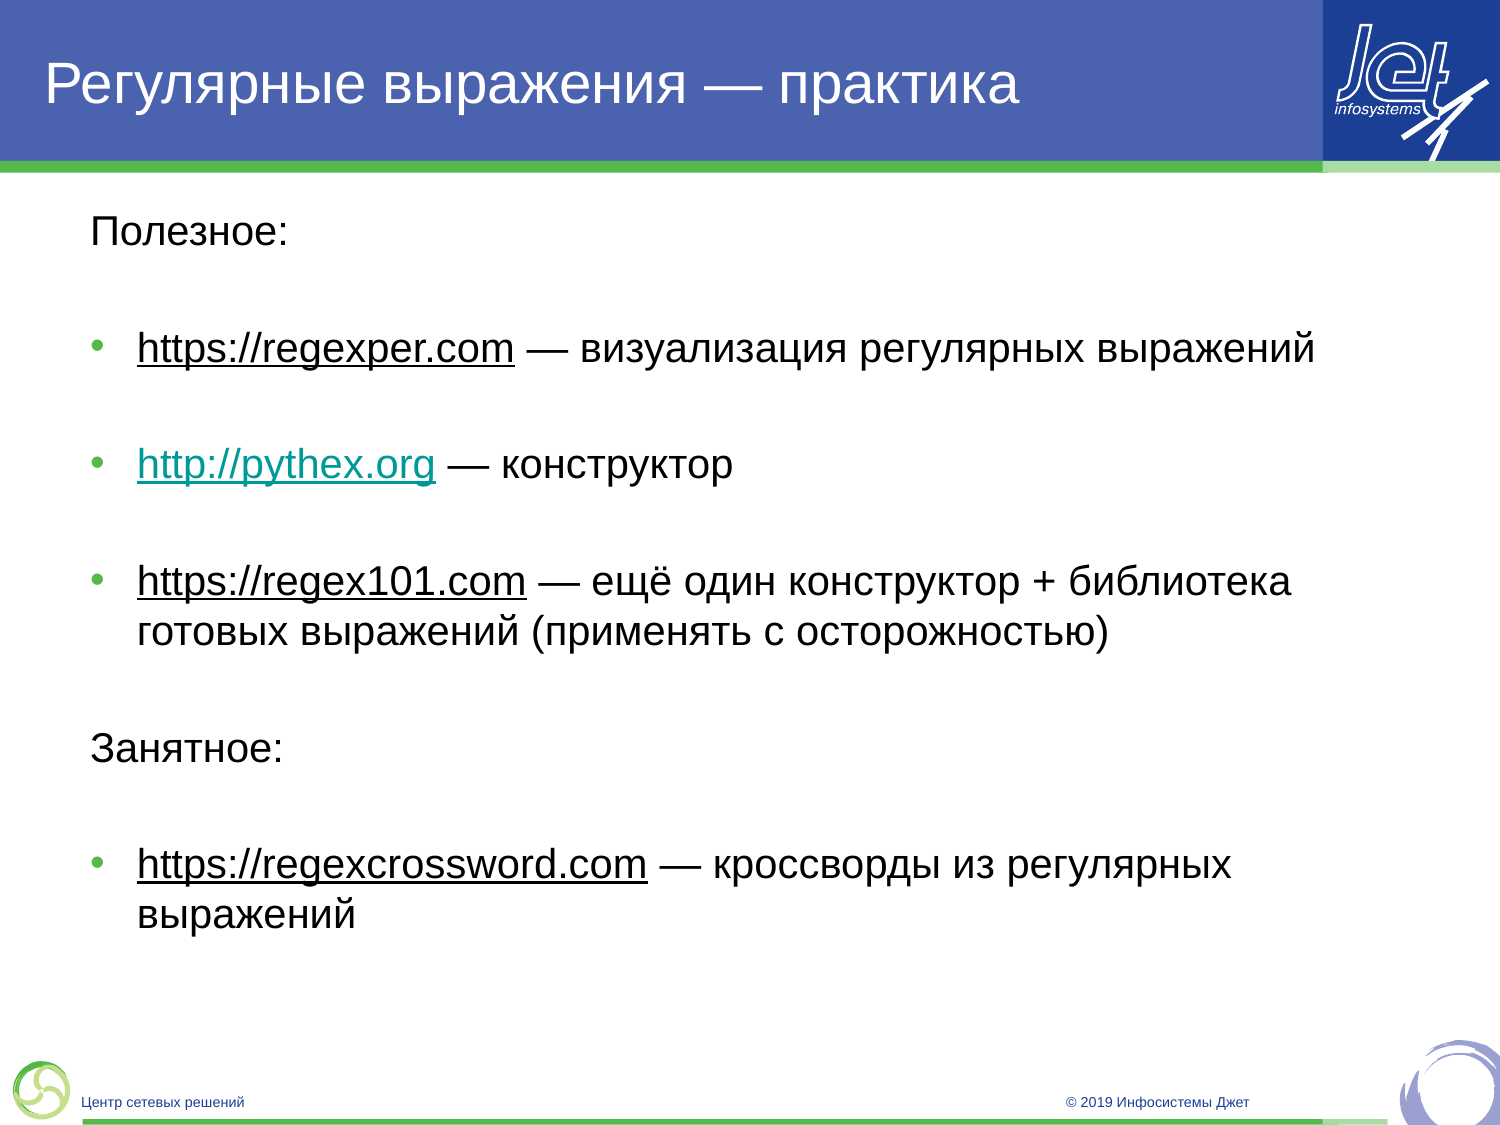

# Регулярные выражения — практика
Полезное:

https://regexper.com — визуализация регулярных выражений

http://pythex.org — конструктор

https://regex101.com — ещё один конструктор + библиотека готовых выражений (применять с осторожностью)

Занятное:

https://regexcrossword.com — кроссворды из регулярных выражений